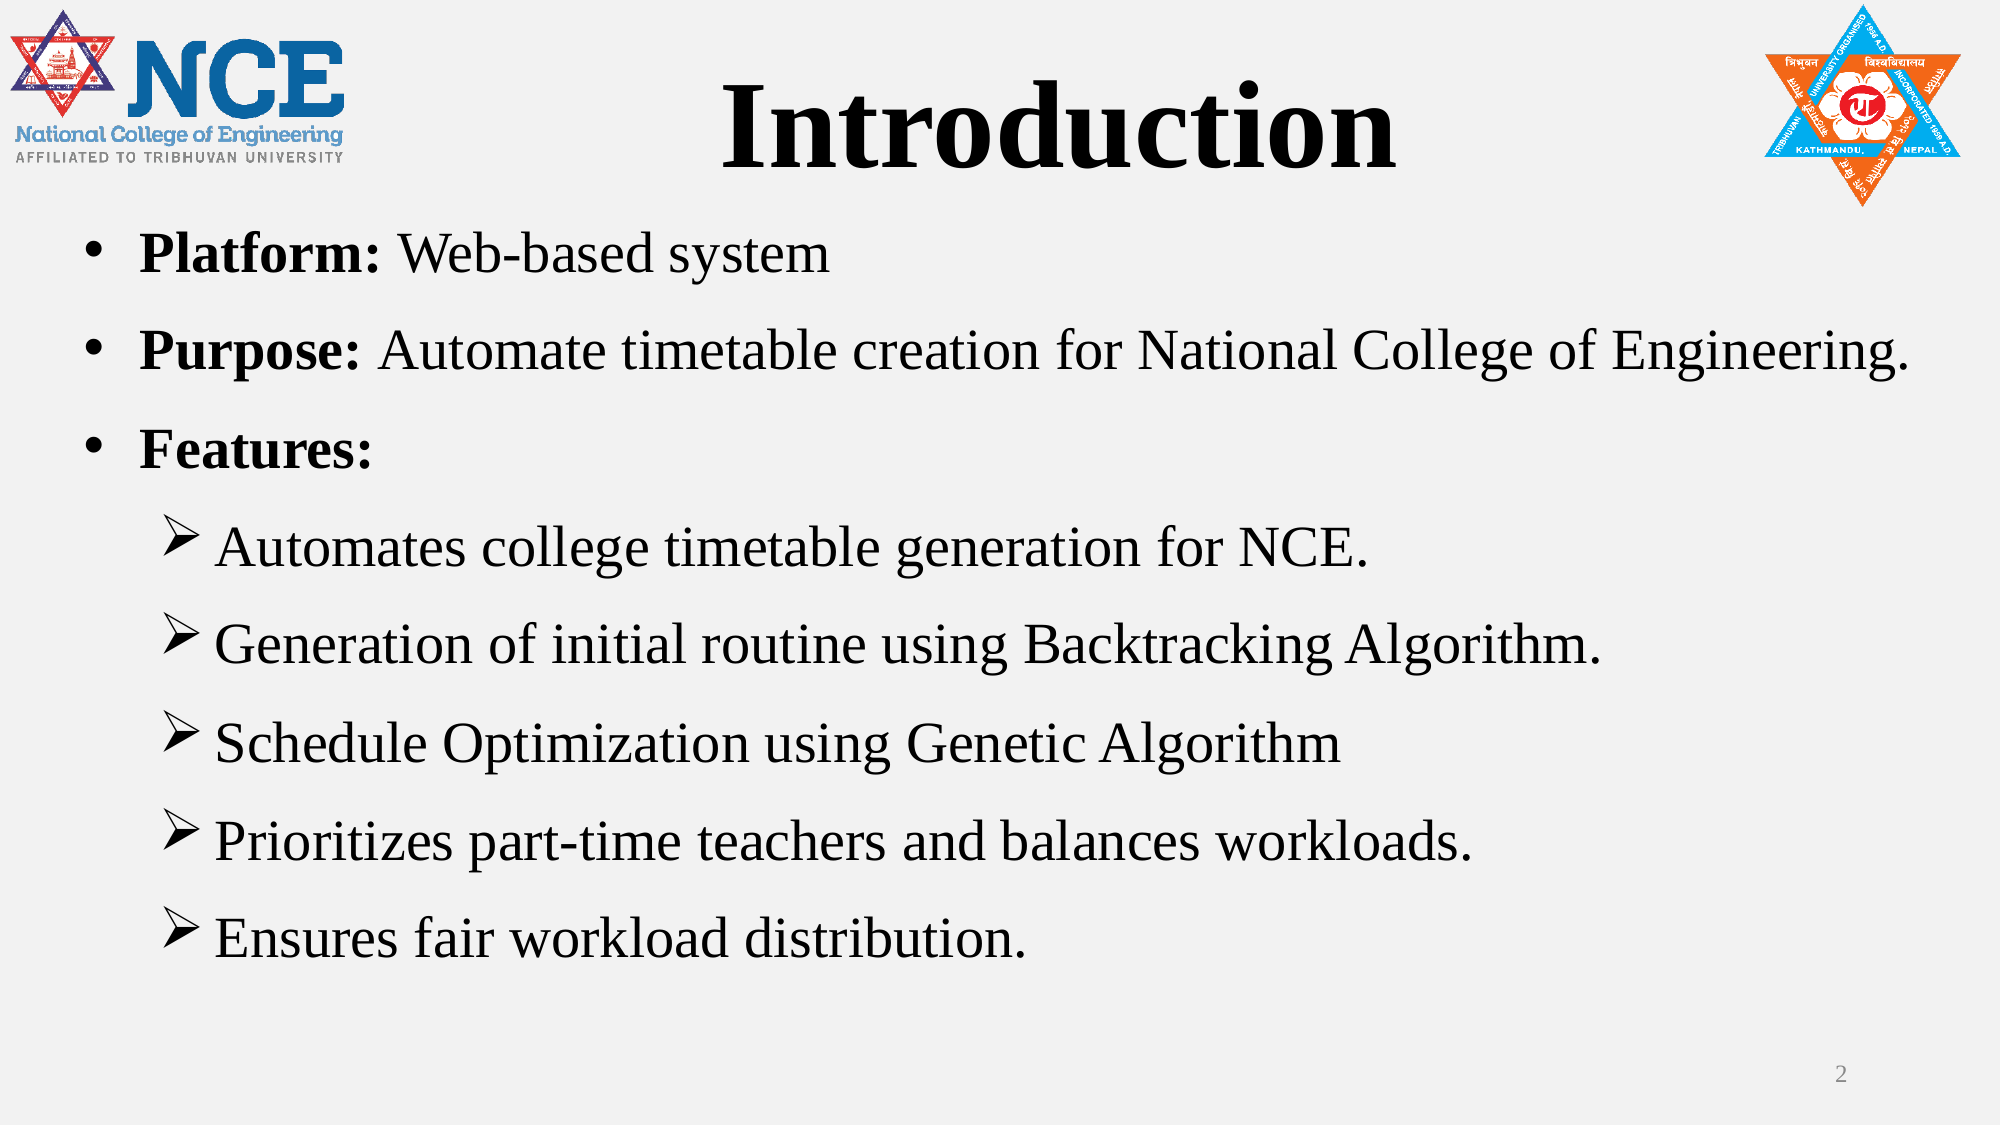

# Introduction
Platform: Web-based system
Purpose: Automate timetable creation for National College of Engineering.
Features:
Automates college timetable generation for NCE.
Generation of initial routine using Backtracking Algorithm.
Schedule Optimization using Genetic Algorithm
Prioritizes part-time teachers and balances workloads.
Ensures fair workload distribution.
2